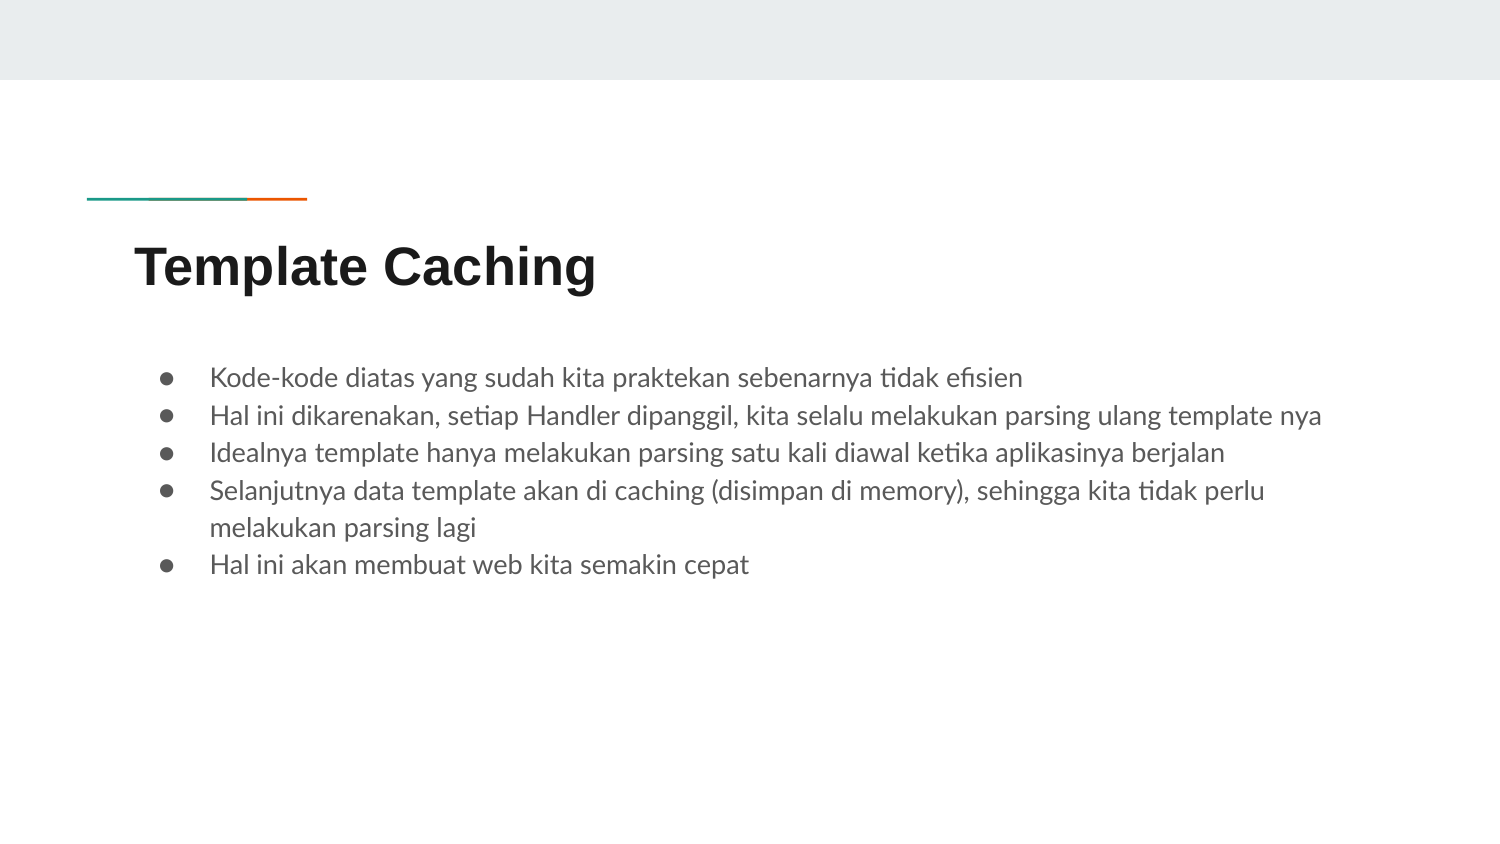

# Template Caching
Kode-kode diatas yang sudah kita praktekan sebenarnya tidak efisien
Hal ini dikarenakan, setiap Handler dipanggil, kita selalu melakukan parsing ulang template nya
Idealnya template hanya melakukan parsing satu kali diawal ketika aplikasinya berjalan
Selanjutnya data template akan di caching (disimpan di memory), sehingga kita tidak perlu melakukan parsing lagi
Hal ini akan membuat web kita semakin cepat